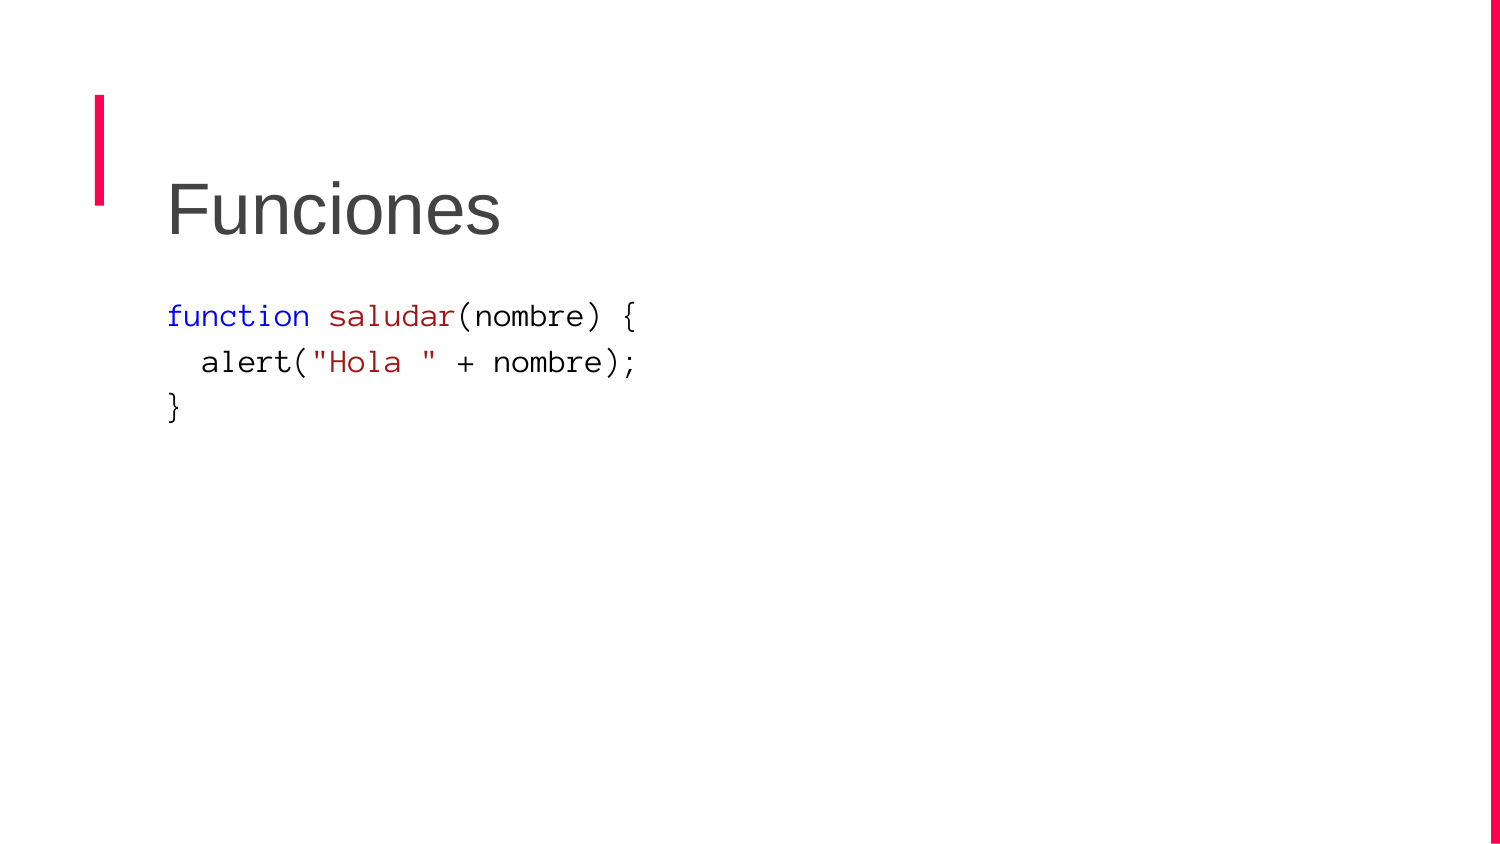

Funciones
function saludar(nombre) {
  alert("Hola " + nombre);
}